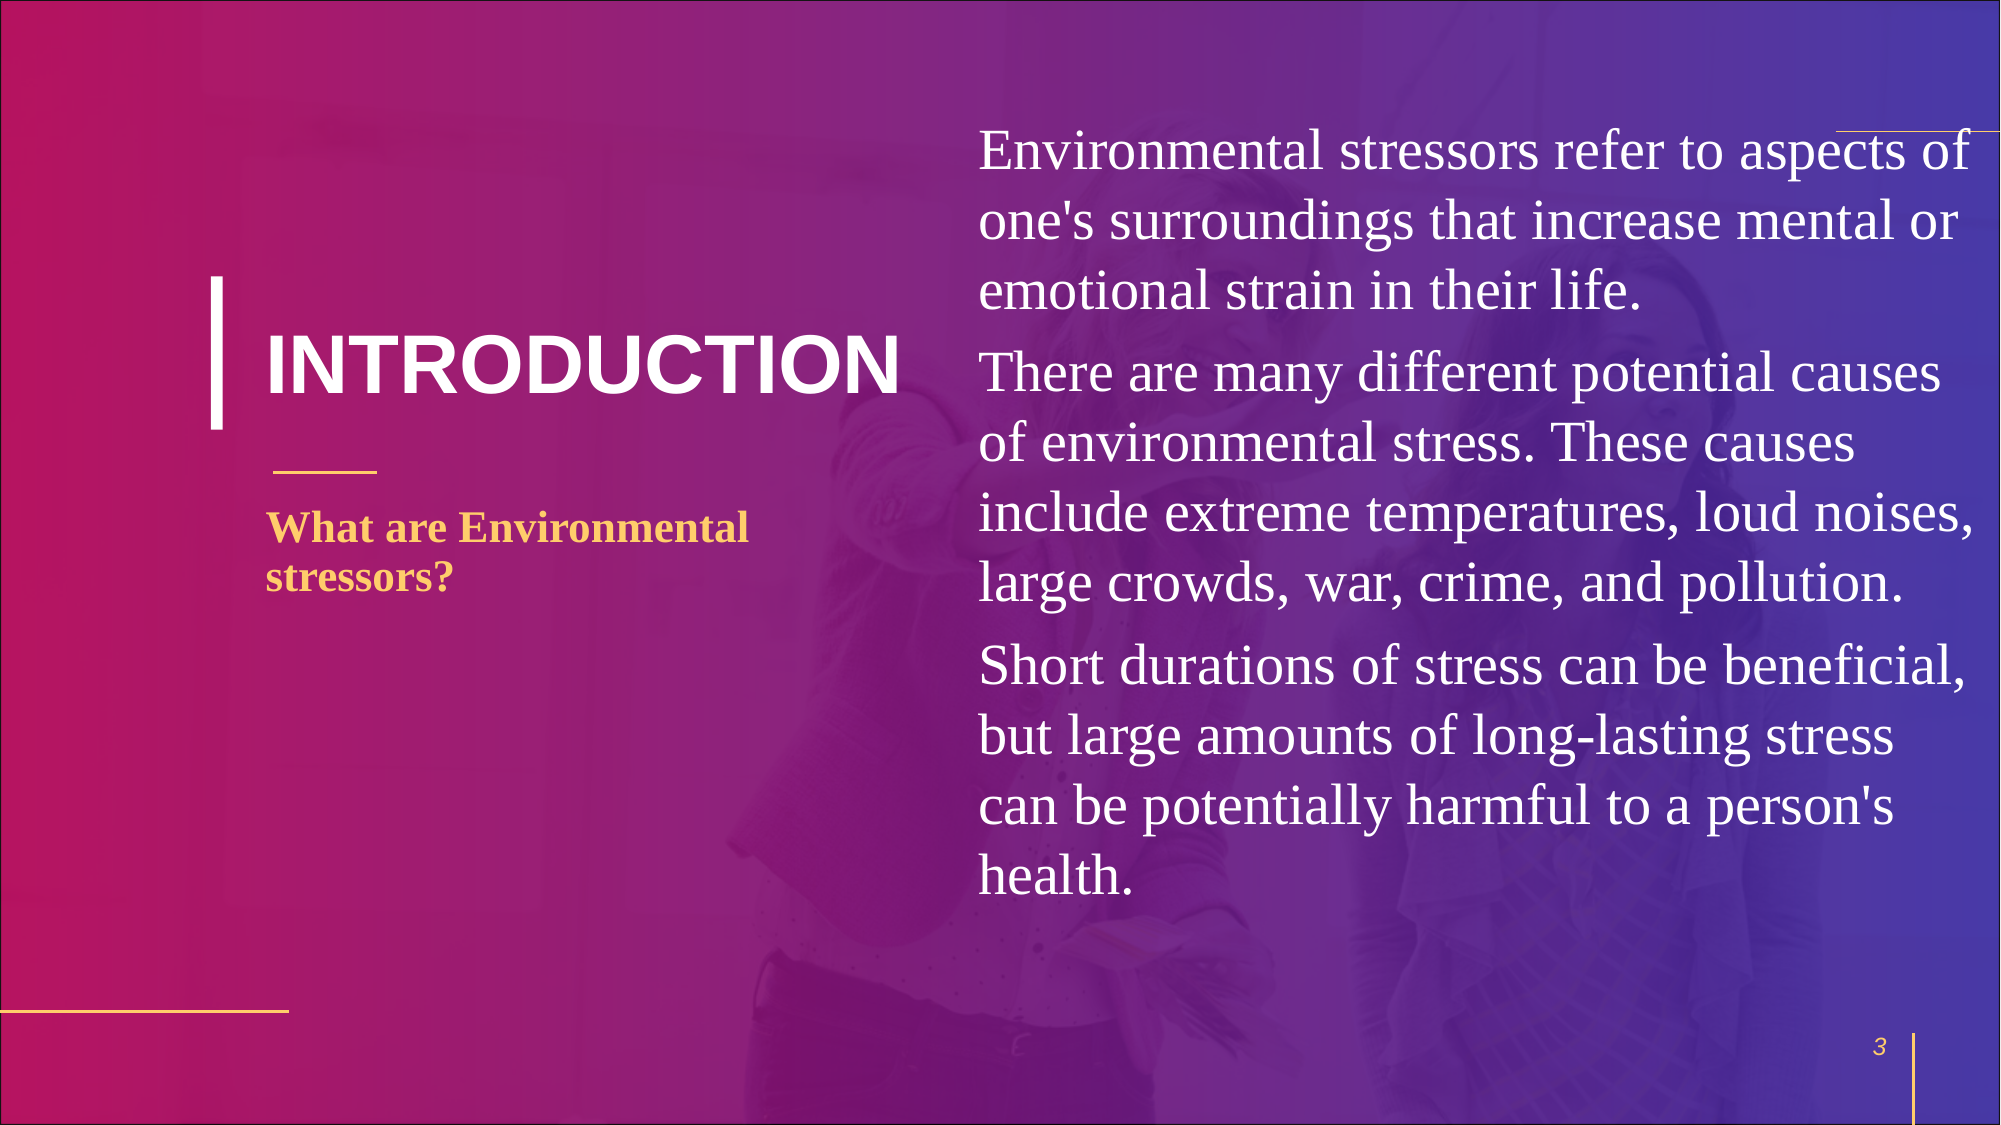

Environmental stressors refer to aspects of one's surroundings that increase mental or emotional strain in their life.
There are many different potential causes of environmental stress. These causes include extreme temperatures, loud noises, large crowds, war, crime, and pollution.
Short durations of stress can be beneficial, but large amounts of long-lasting stress can be potentially harmful to a person's health.
# INTRODUCTION
What are Environmental stressors?
3